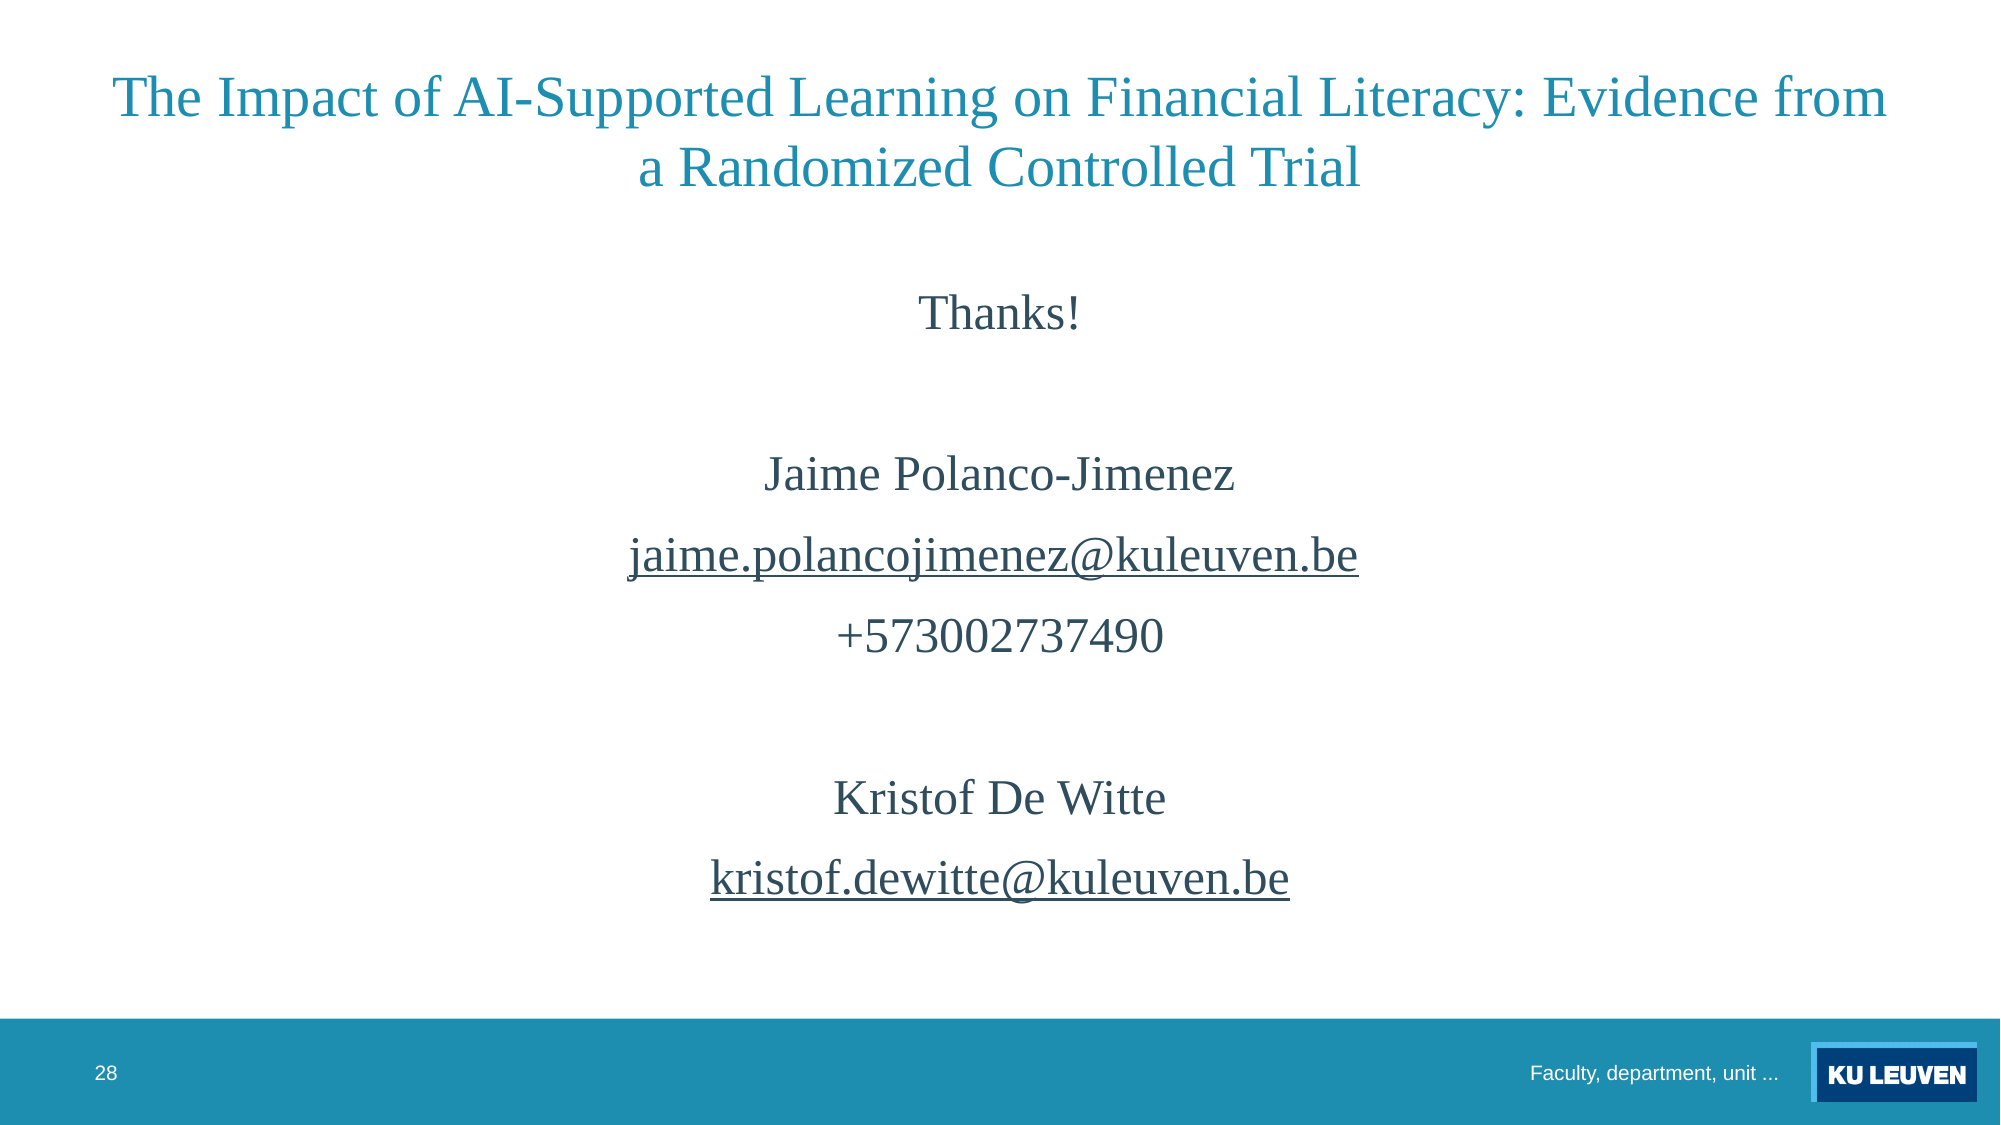

# The Impact of AI-Supported Learning on Financial Literacy: Evidence from a Randomized Controlled Trial
Thanks!

Jaime Polanco-Jimenez
jaime.polancojimenez@kuleuven.be
+573002737490

Kristof De Witte
kristof.dewitte@kuleuven.be

28
Faculty, department, unit ...